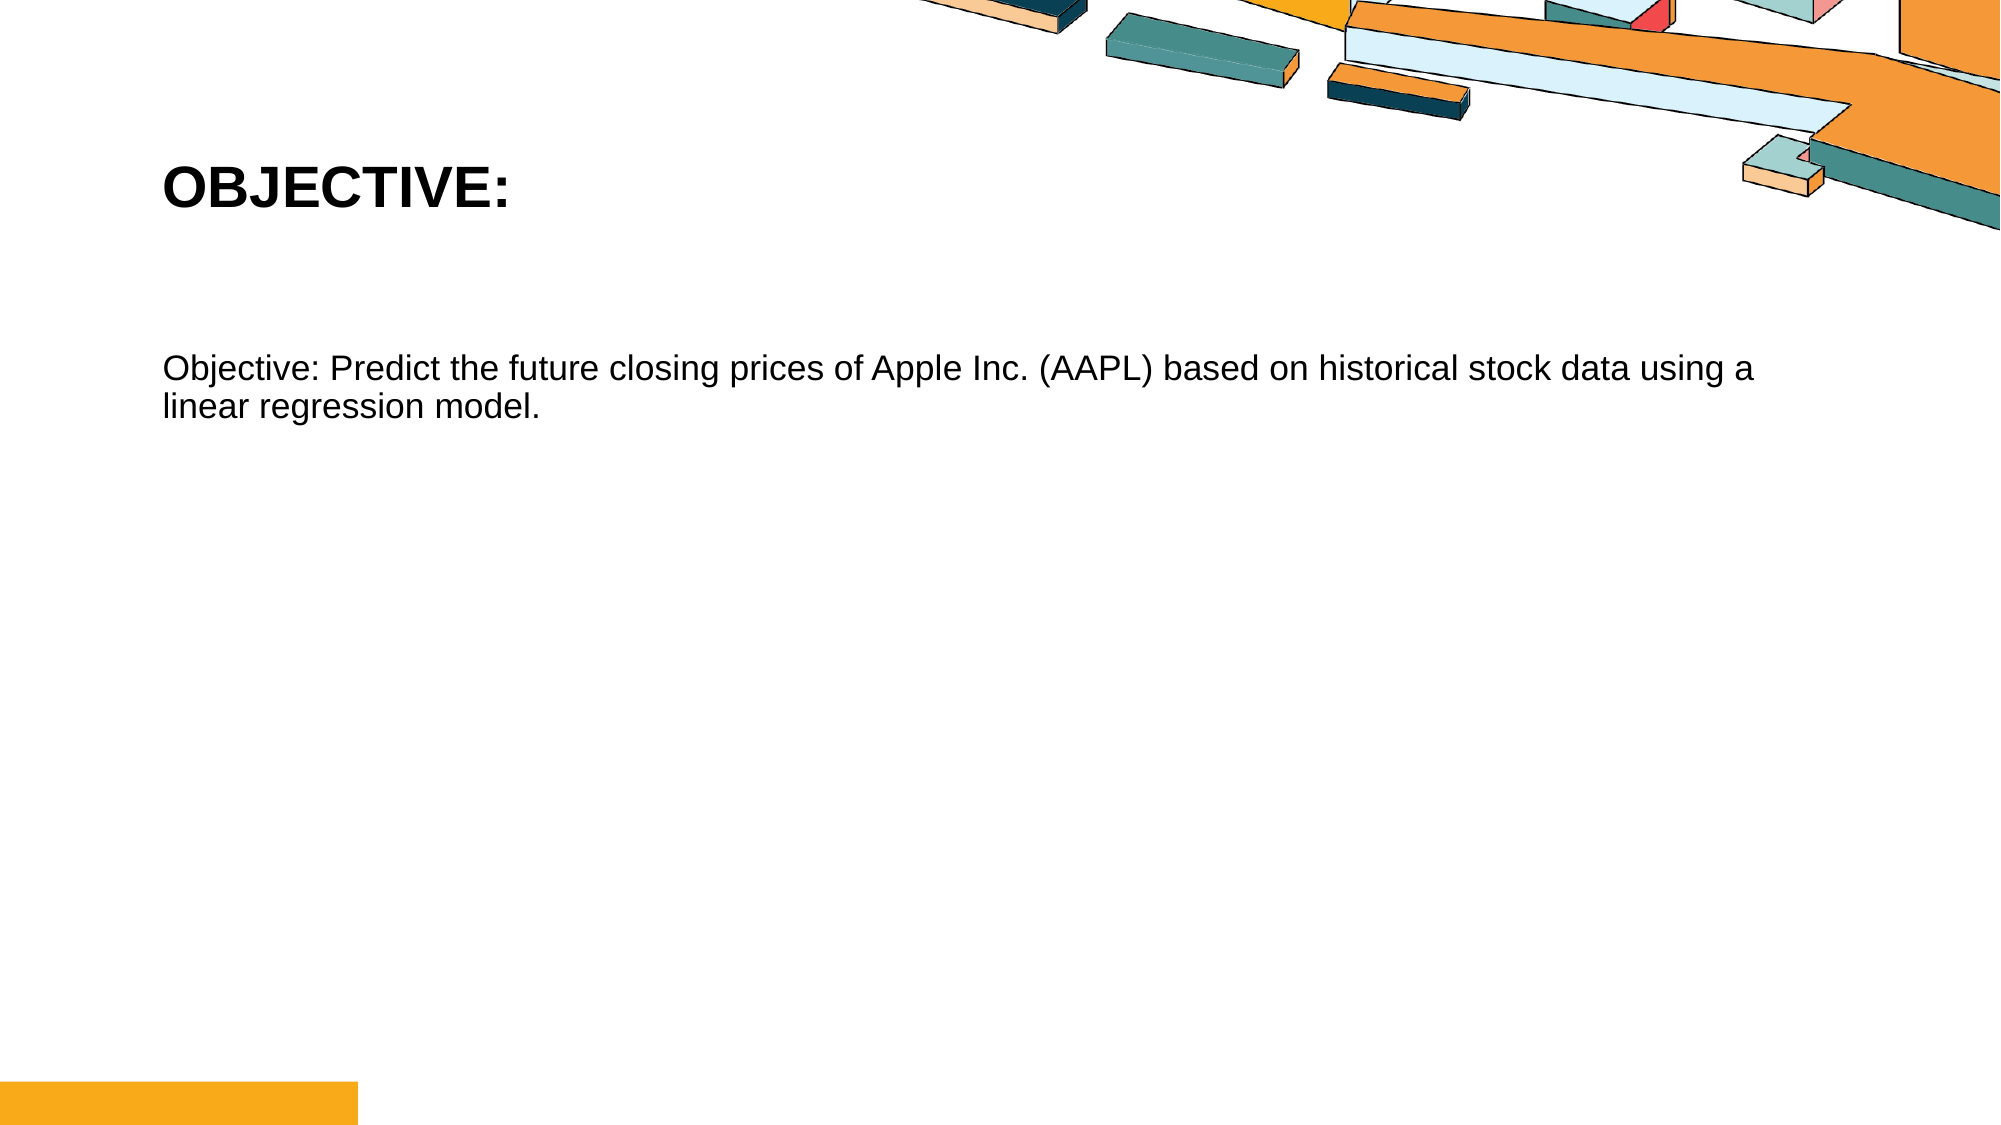

# Objective:
Objective: Predict the future closing prices of Apple Inc. (AAPL) based on historical stock data using a linear regression model.